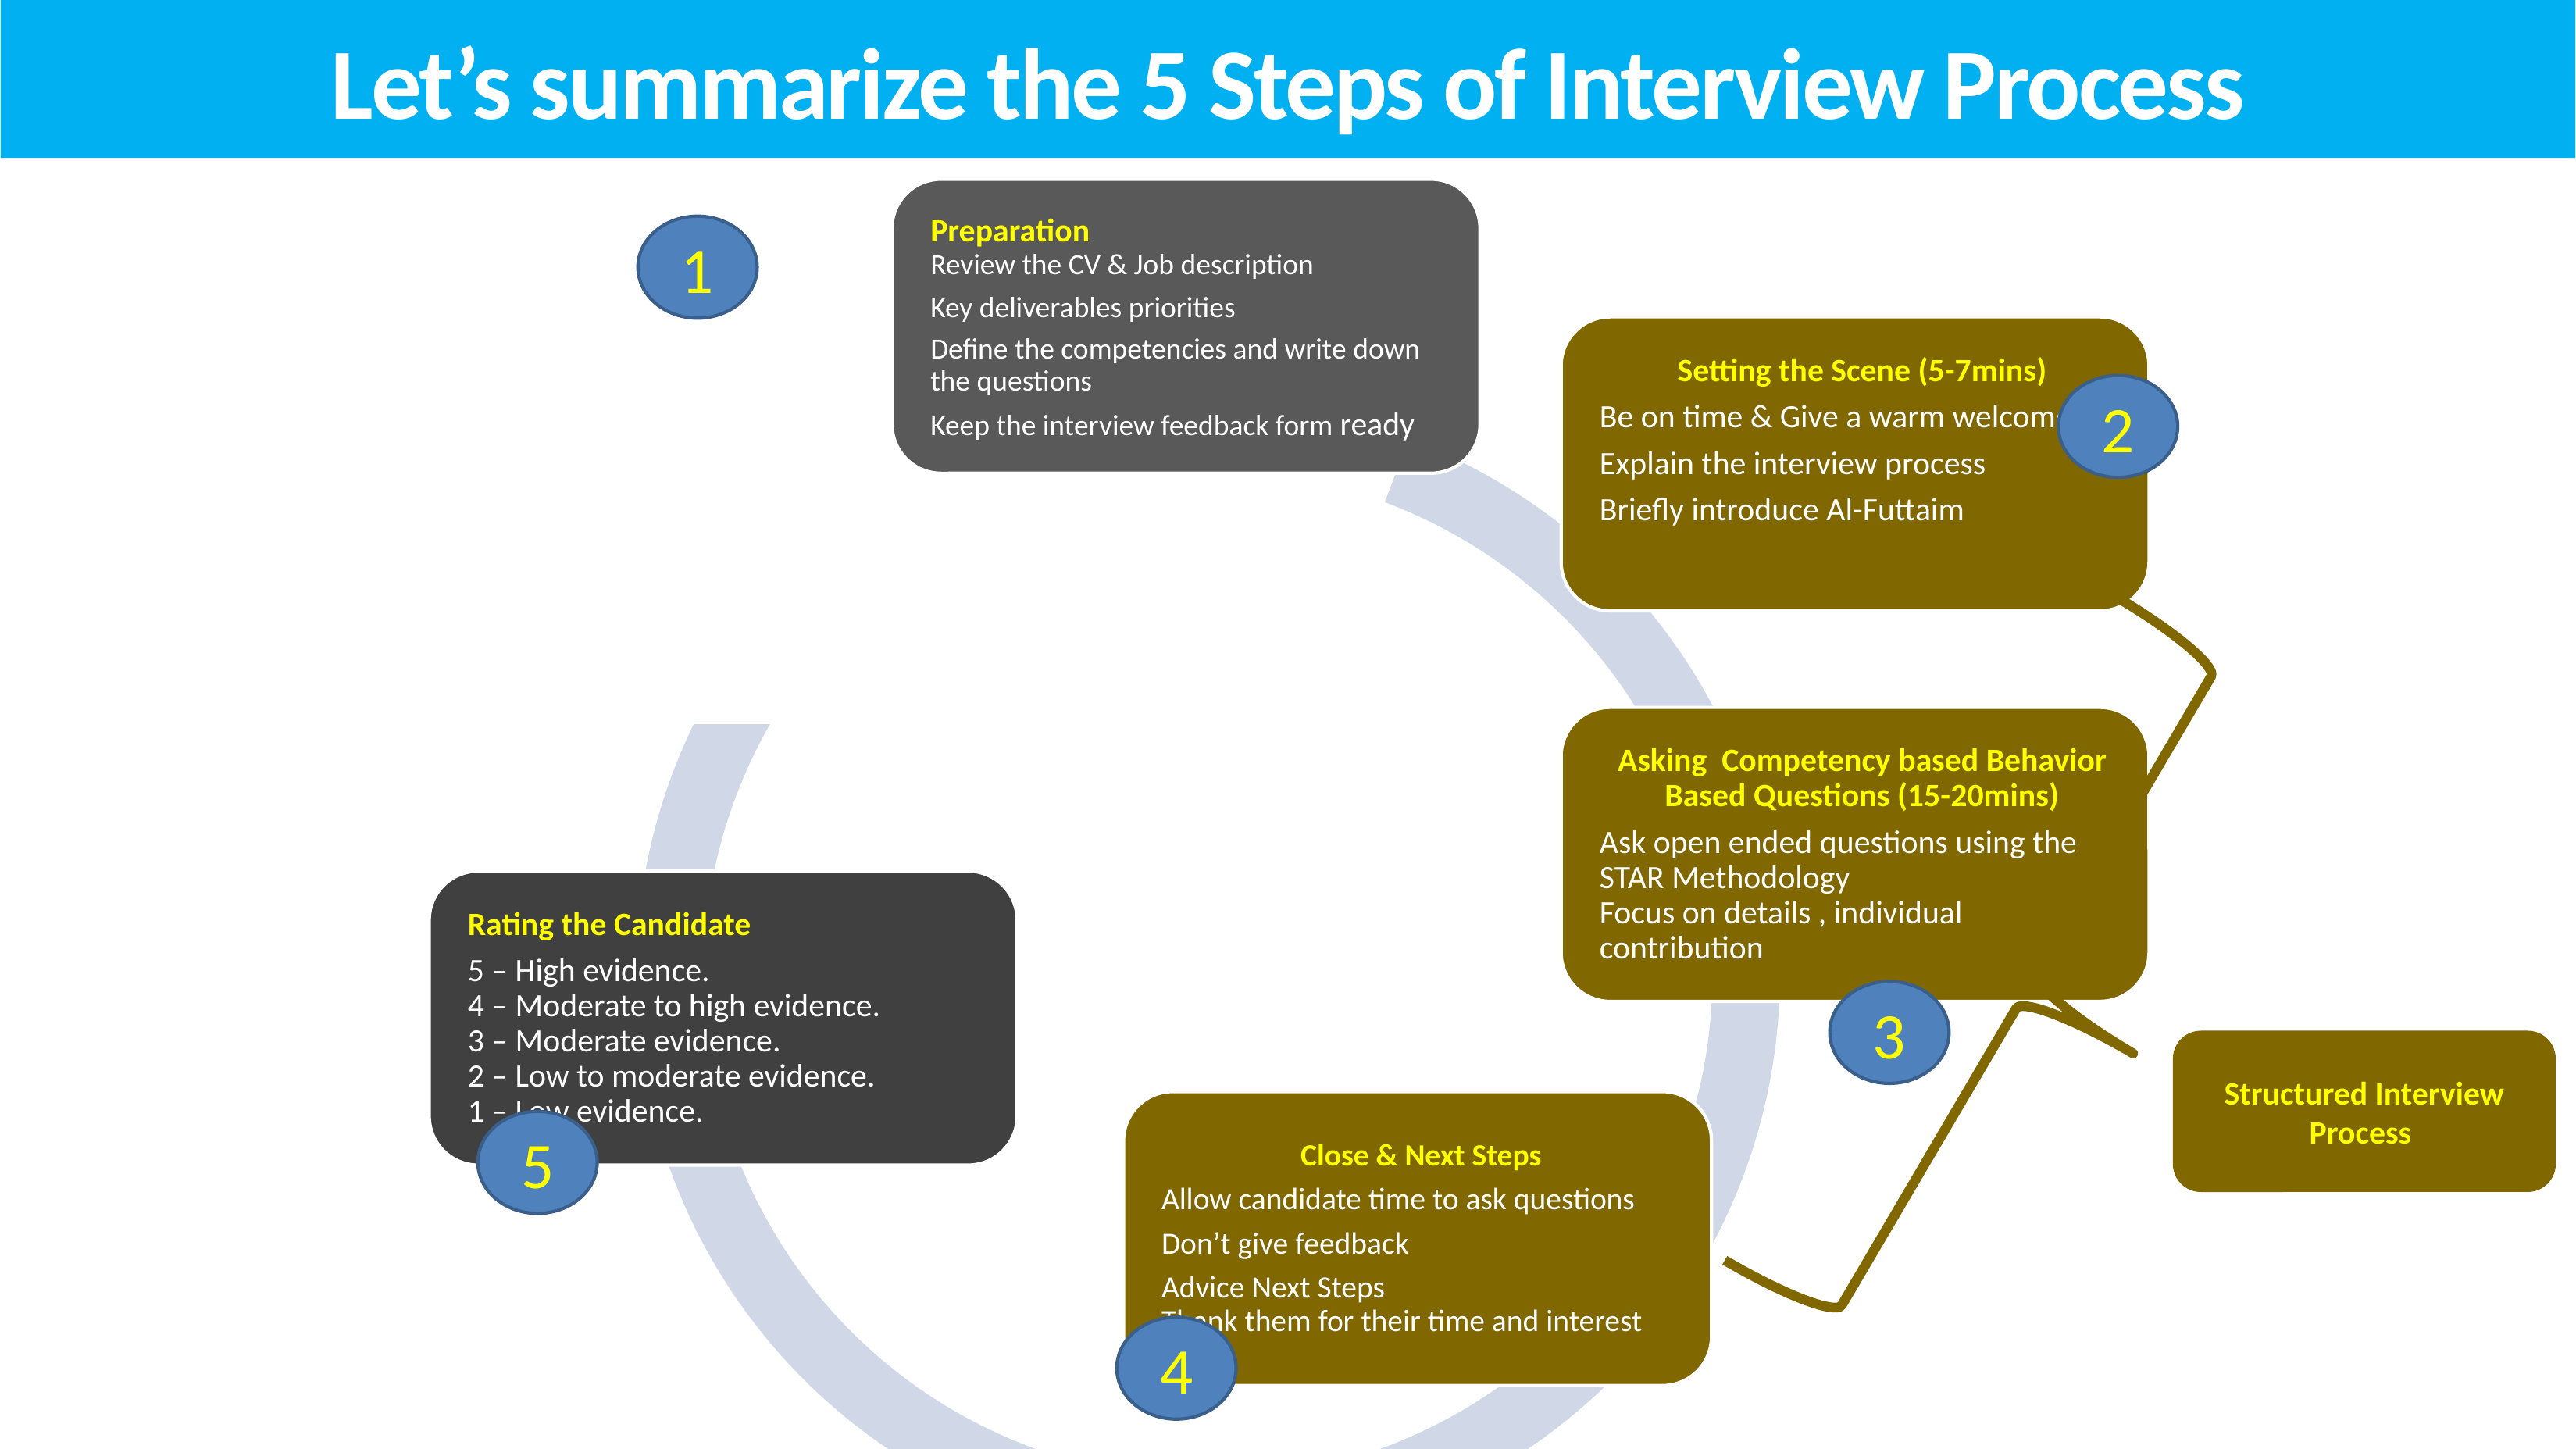

Let’s summarize the 5 Steps of Interview Process
25

Preparation
Review the CV & Job description
Key deliverables priorities
Define the competencies and write down the questions
Keep the interview feedback form ready

Setting the Scene (5-7mins)
Be on time & Give a warm welcome
Explain the interview process
Briefly introduce Al-Futtaim

Asking  Competency based Behavior Based Questions (15-20mins)
Ask open ended questions using the STAR Methodology
Focus on details , individual contribution
Close & Next Steps
Allow candidate time to ask questions
Don’t give feedback
Advice Next Steps
Thank them for their time and interest
Rating the Candidate
5 – High evidence.
4 – Moderate to high evidence.
3 – Moderate evidence.
2 – Low to moderate evidence.
1 – Low evidence.
1
2

3
Structured Interview Process
5
4